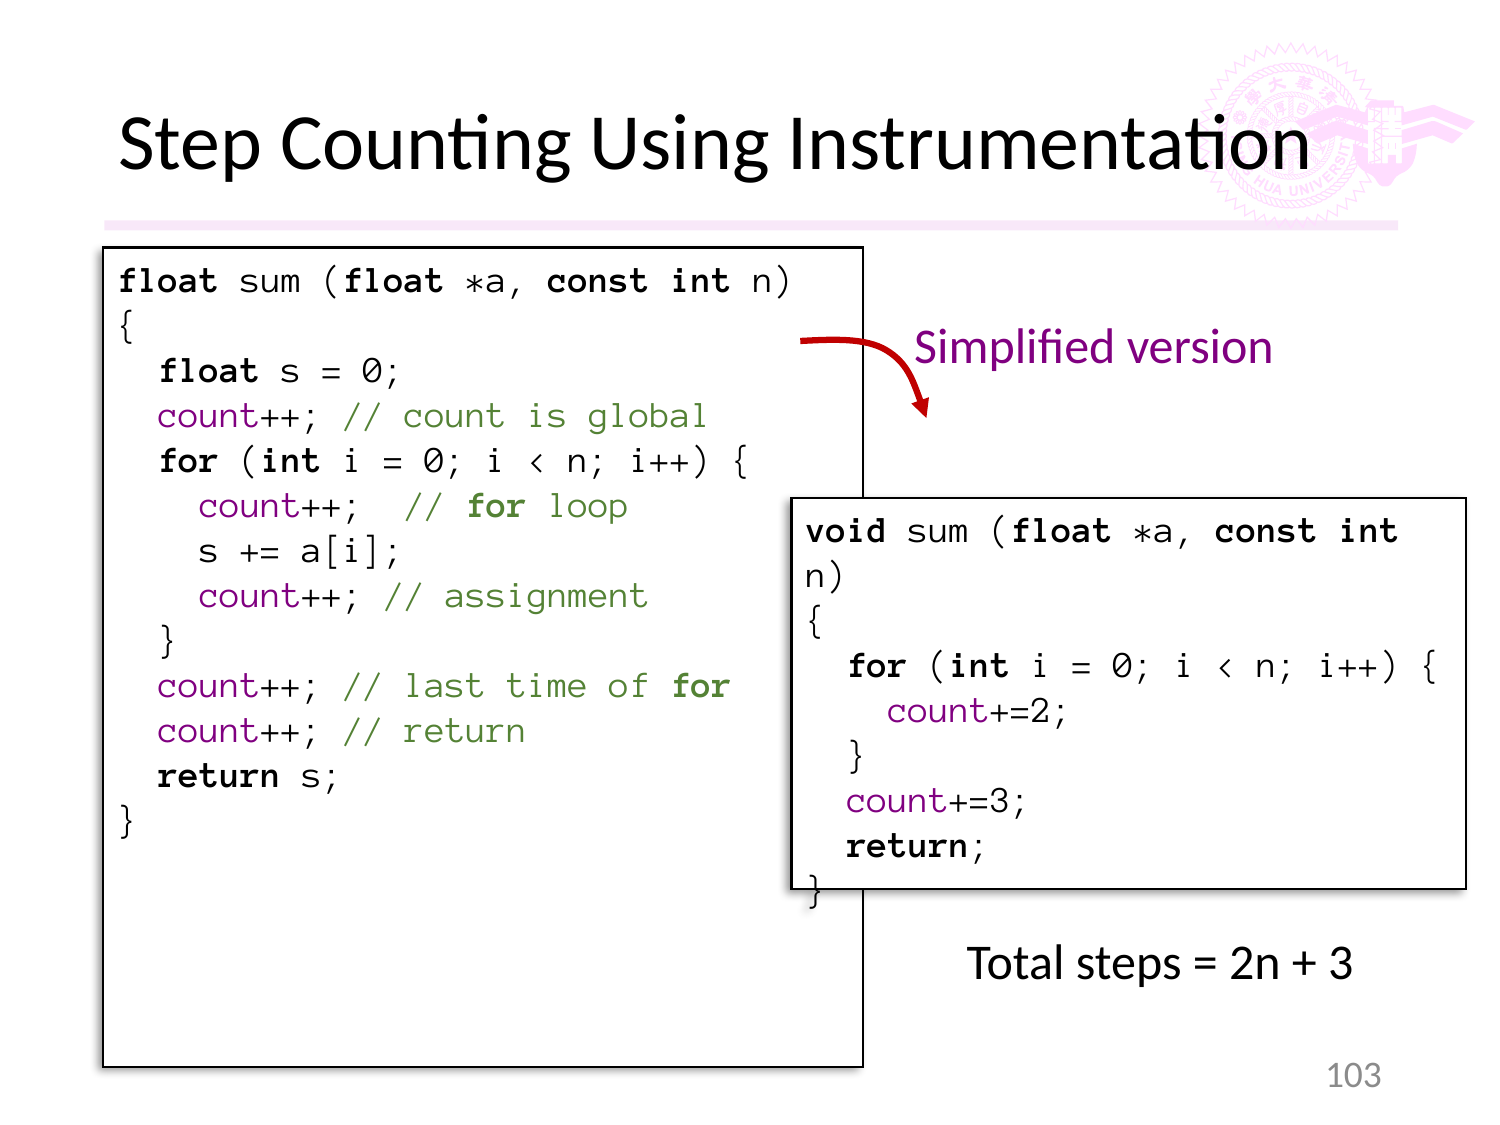

# Step Counting Using Instrumentation
float sum (float *a, const int n)
{
  float s = 0;
  count++; // count is global
  for (int i = 0; i < n; i++) {
    count++;  // for loop
    s += a[i];
    count++; // assignment
  }
  count++; // last time of for
  count++; // return
  return s;
}
Simplified version

void sum (float *a, const int n)
{
  for (int i = 0; i < n; i++) {
    count+=2;
  }
  count+=3;
  return;
}
Total steps = 2n + 3
103